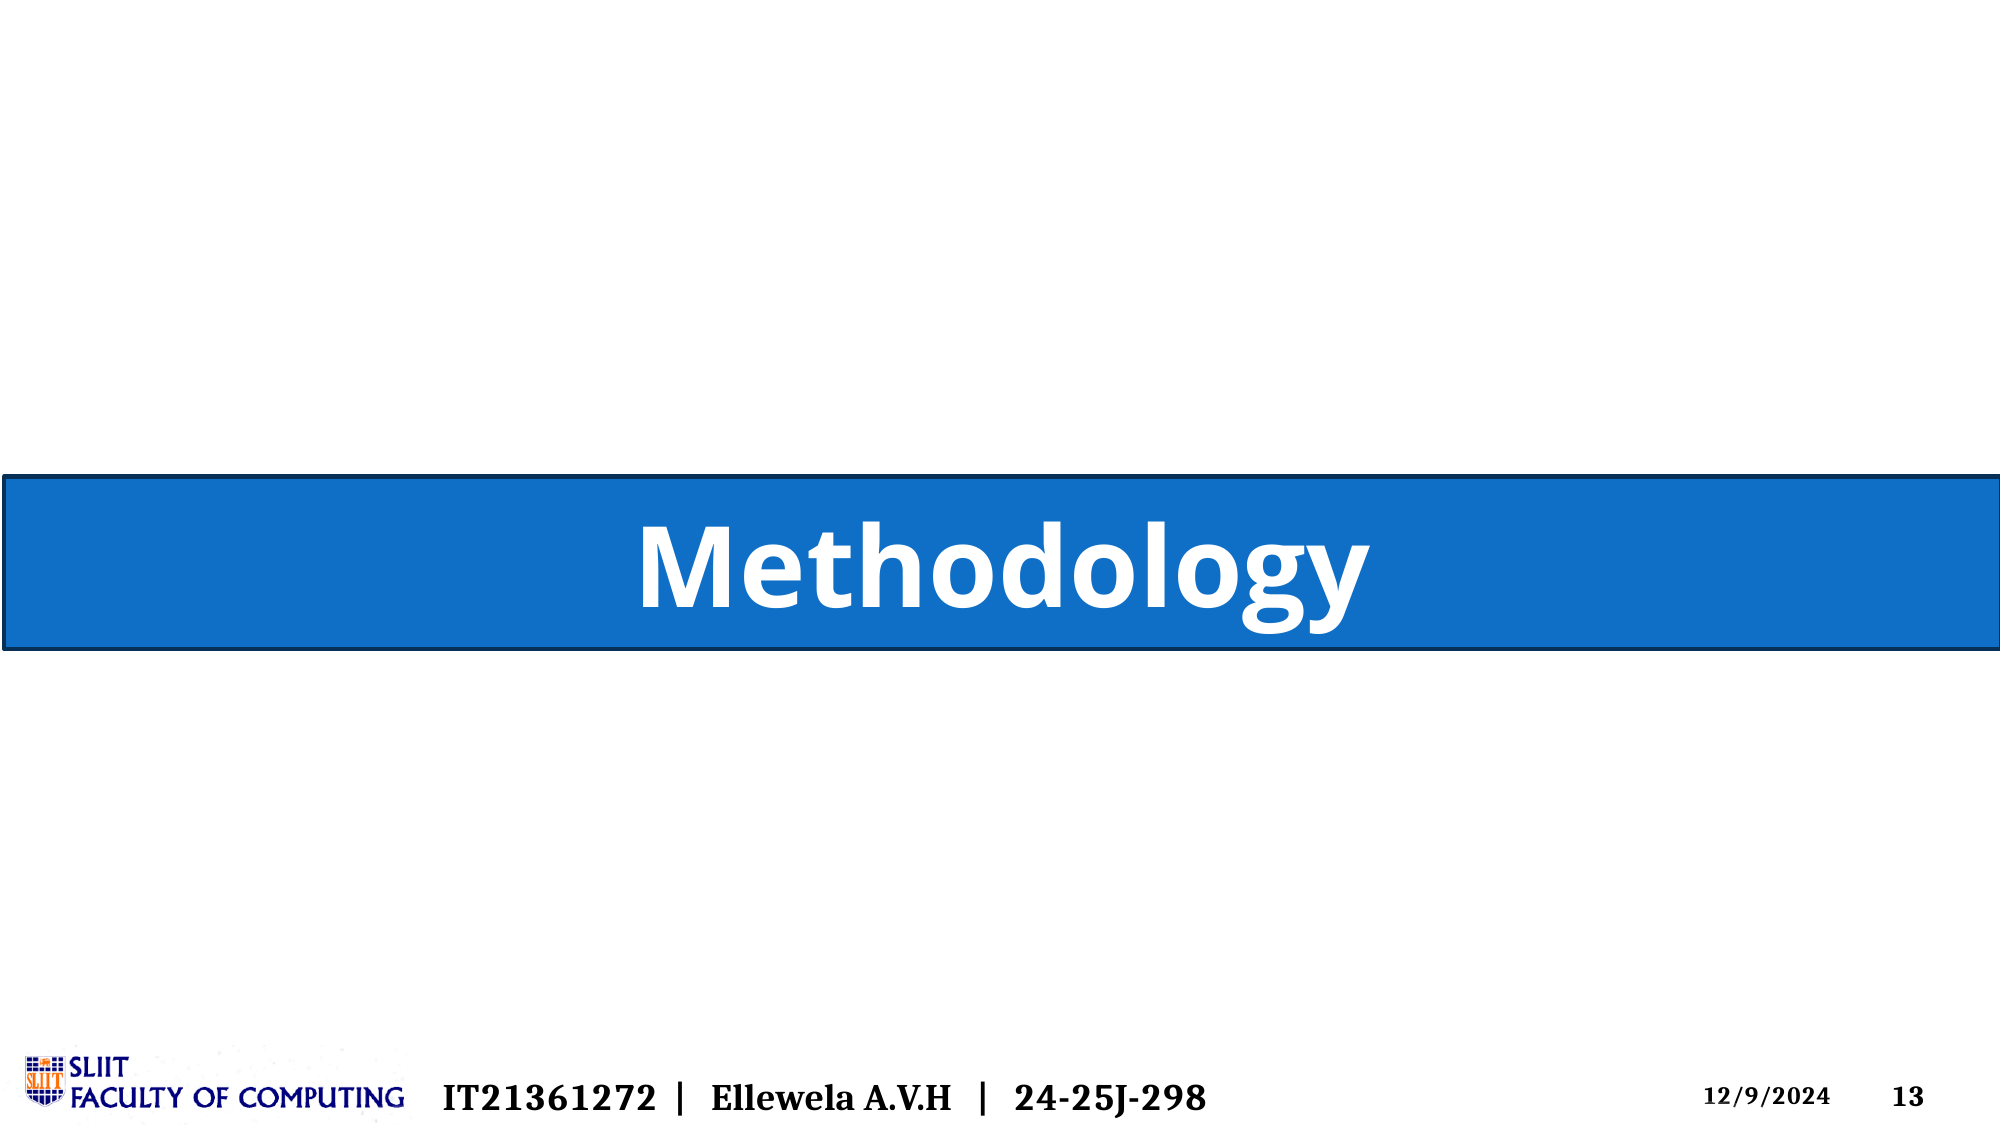

Methodology
IT21361272  |   Ellewela A.V.H   |   24-25J-298